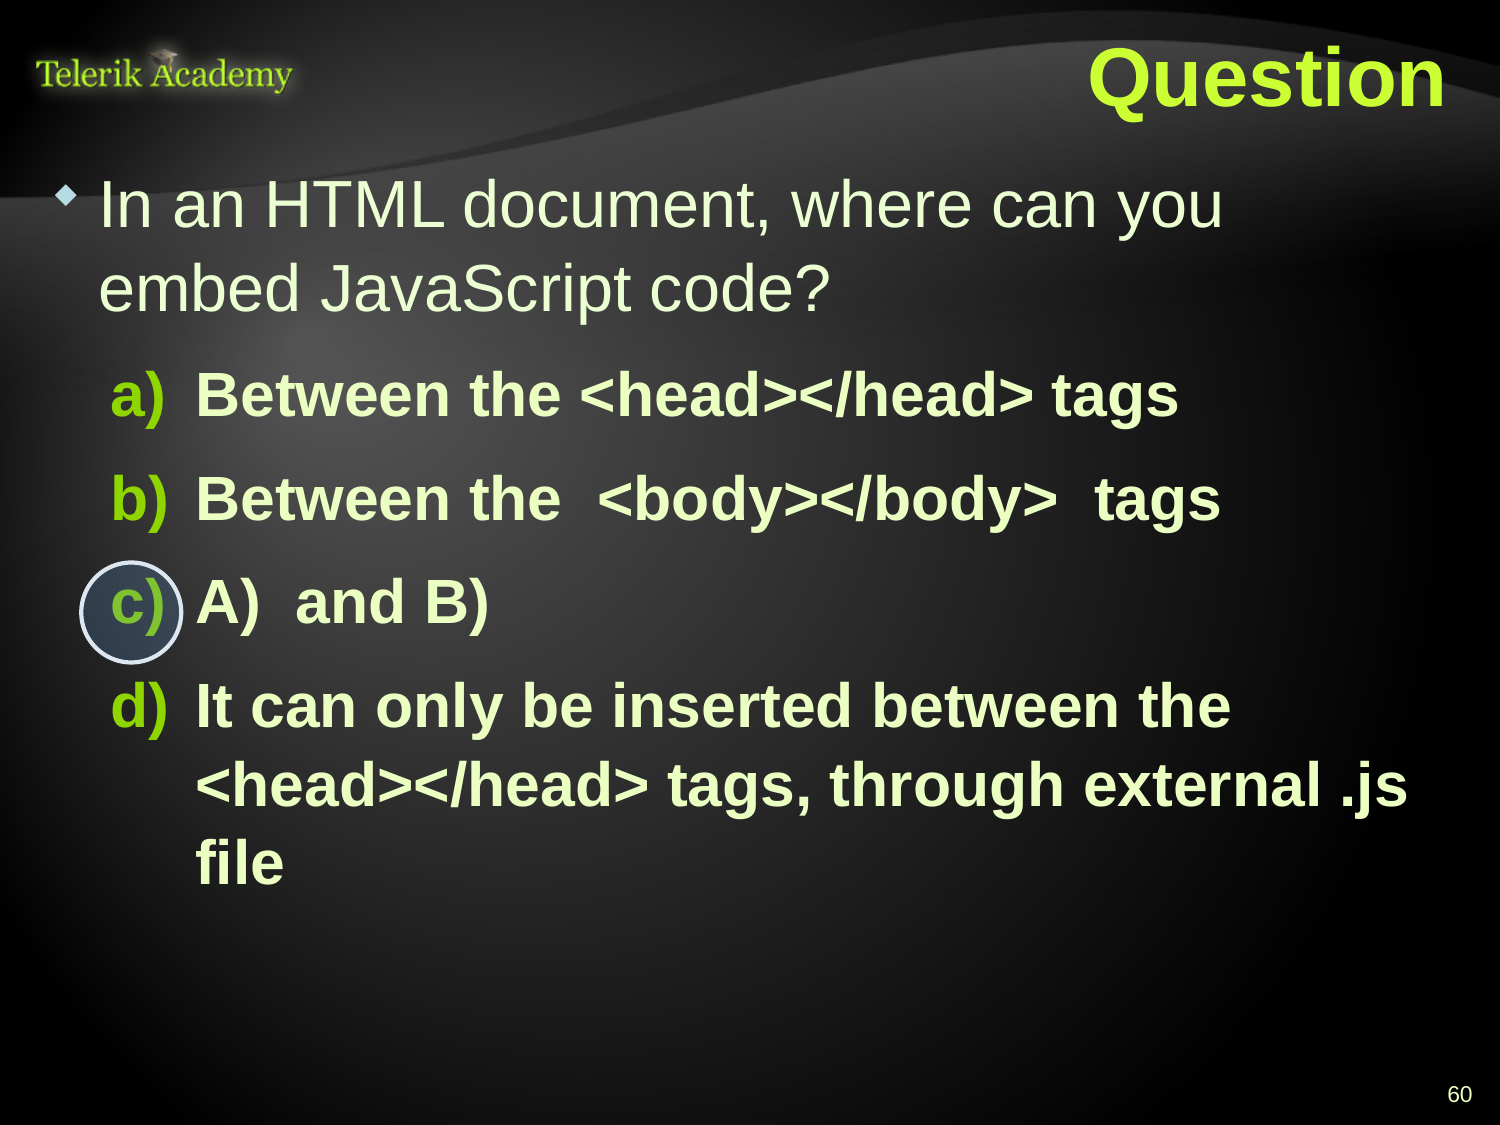

# Question
In an HTML document, where can you embed JavaScript code?
Between the <head></head> tags
Between the  <body></body>  tags
A)  and B)
It can only be inserted between the <head></head> tags, through external .js file

60